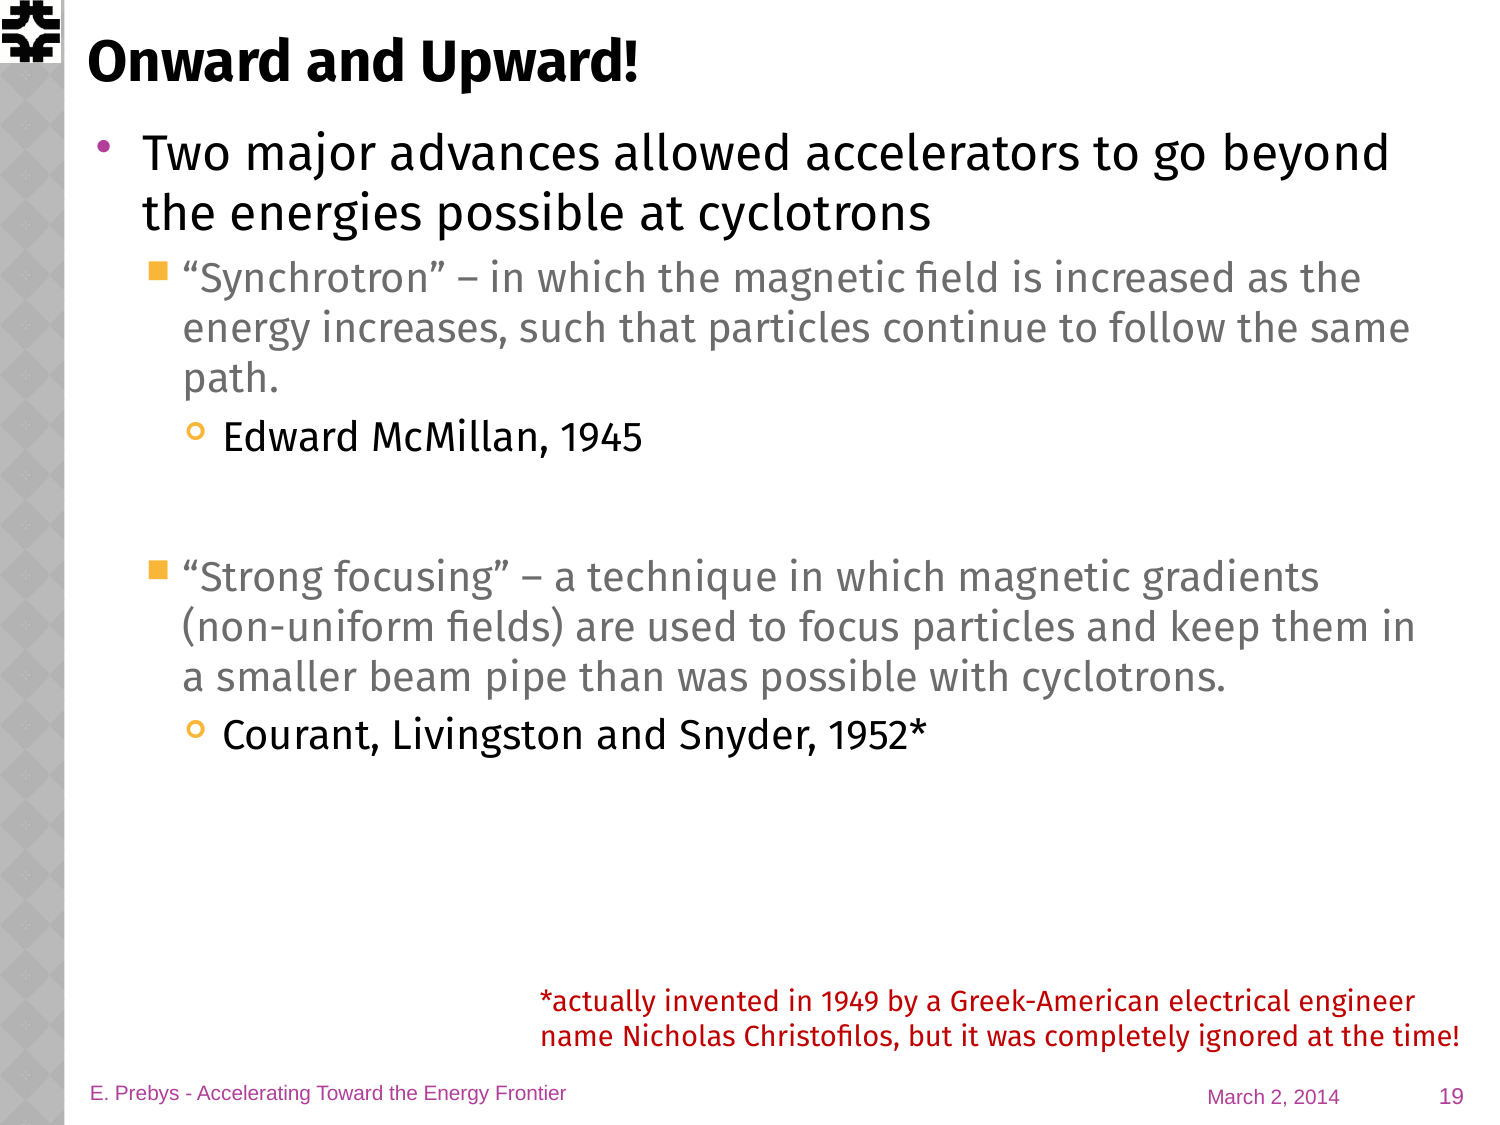

# Onward and Upward!
Two major advances allowed accelerators to go beyond the energies possible at cyclotrons
“Synchrotron” – in which the magnetic field is increased as the energy increases, such that particles continue to follow the same path.
Edward McMillan, 1945

“Strong focusing” – a technique in which magnetic gradients (non-uniform fields) are used to focus particles and keep them in a smaller beam pipe than was possible with cyclotrons.
Courant, Livingston and Snyder, 1952*
*actually invented in 1949 by a Greek-American electrical engineer name Nicholas Christofilos, but it was completely ignored at the time!
19
E. Prebys - Accelerating Toward the Energy Frontier
March 2, 2014